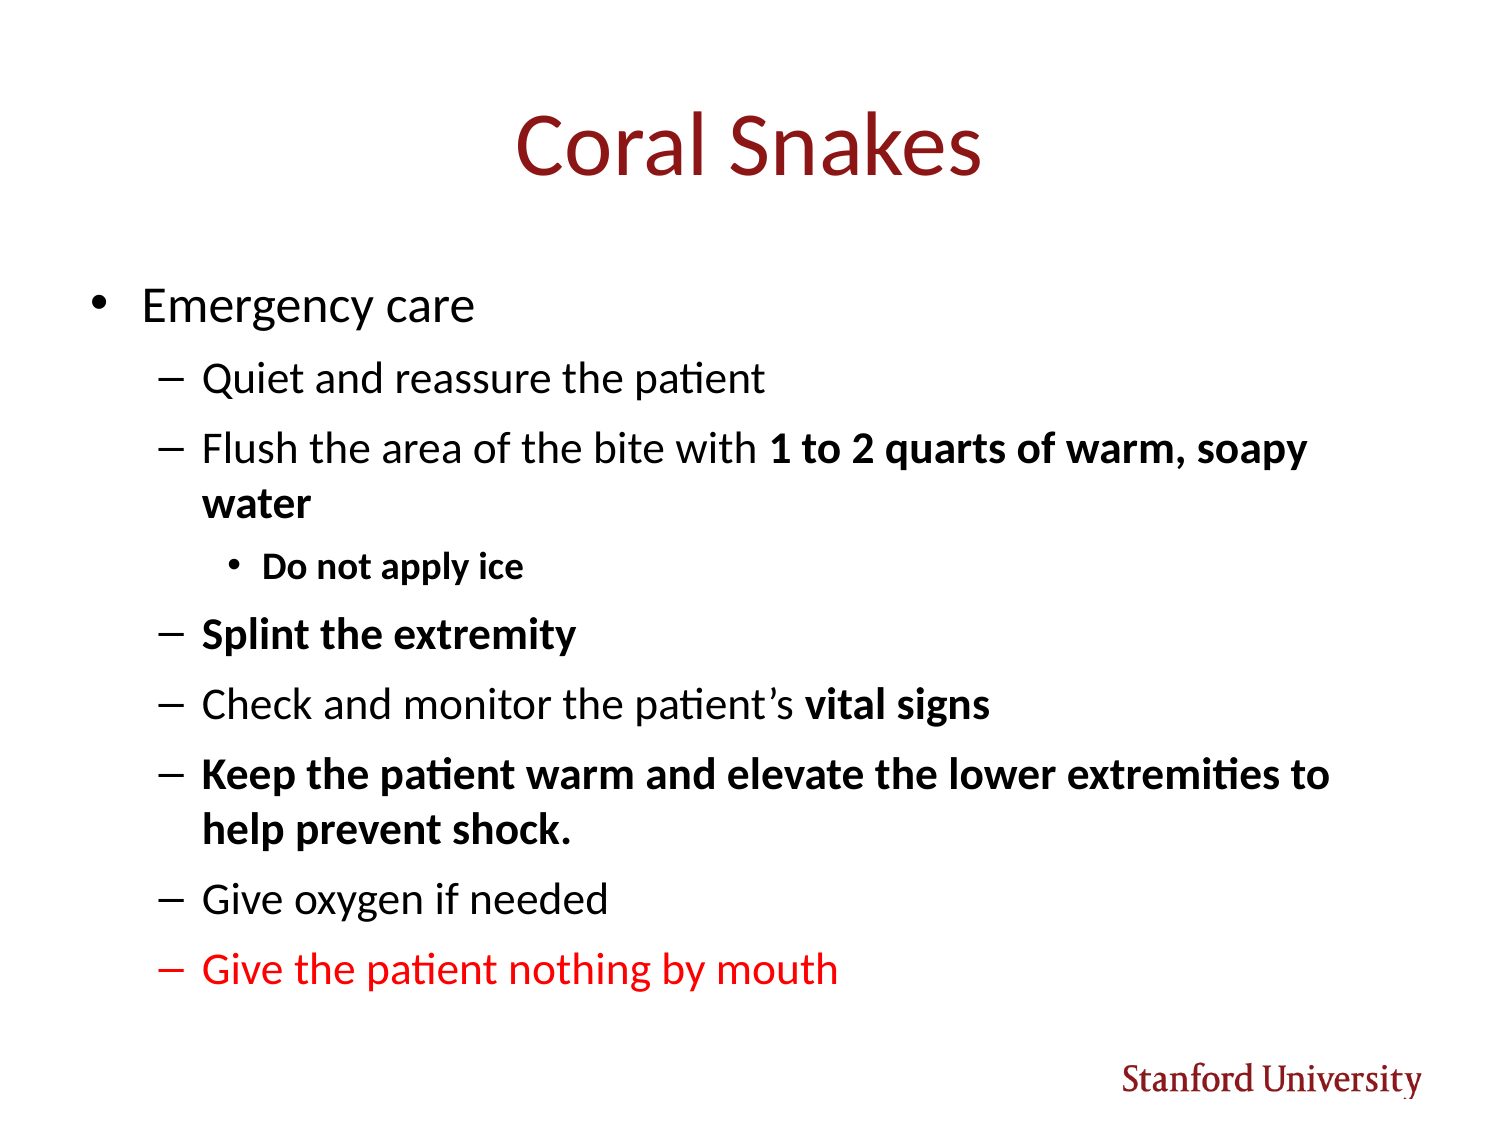

# Coral Snakes
Emergency care
Quiet and reassure the patient
Flush the area of the bite with 1 to 2 quarts of warm, soapy water
Do not apply ice
Splint the extremity
Check and monitor the patient’s vital signs
Keep the patient warm and elevate the lower extremities to help prevent shock.
Give oxygen if needed
Give the patient nothing by mouth